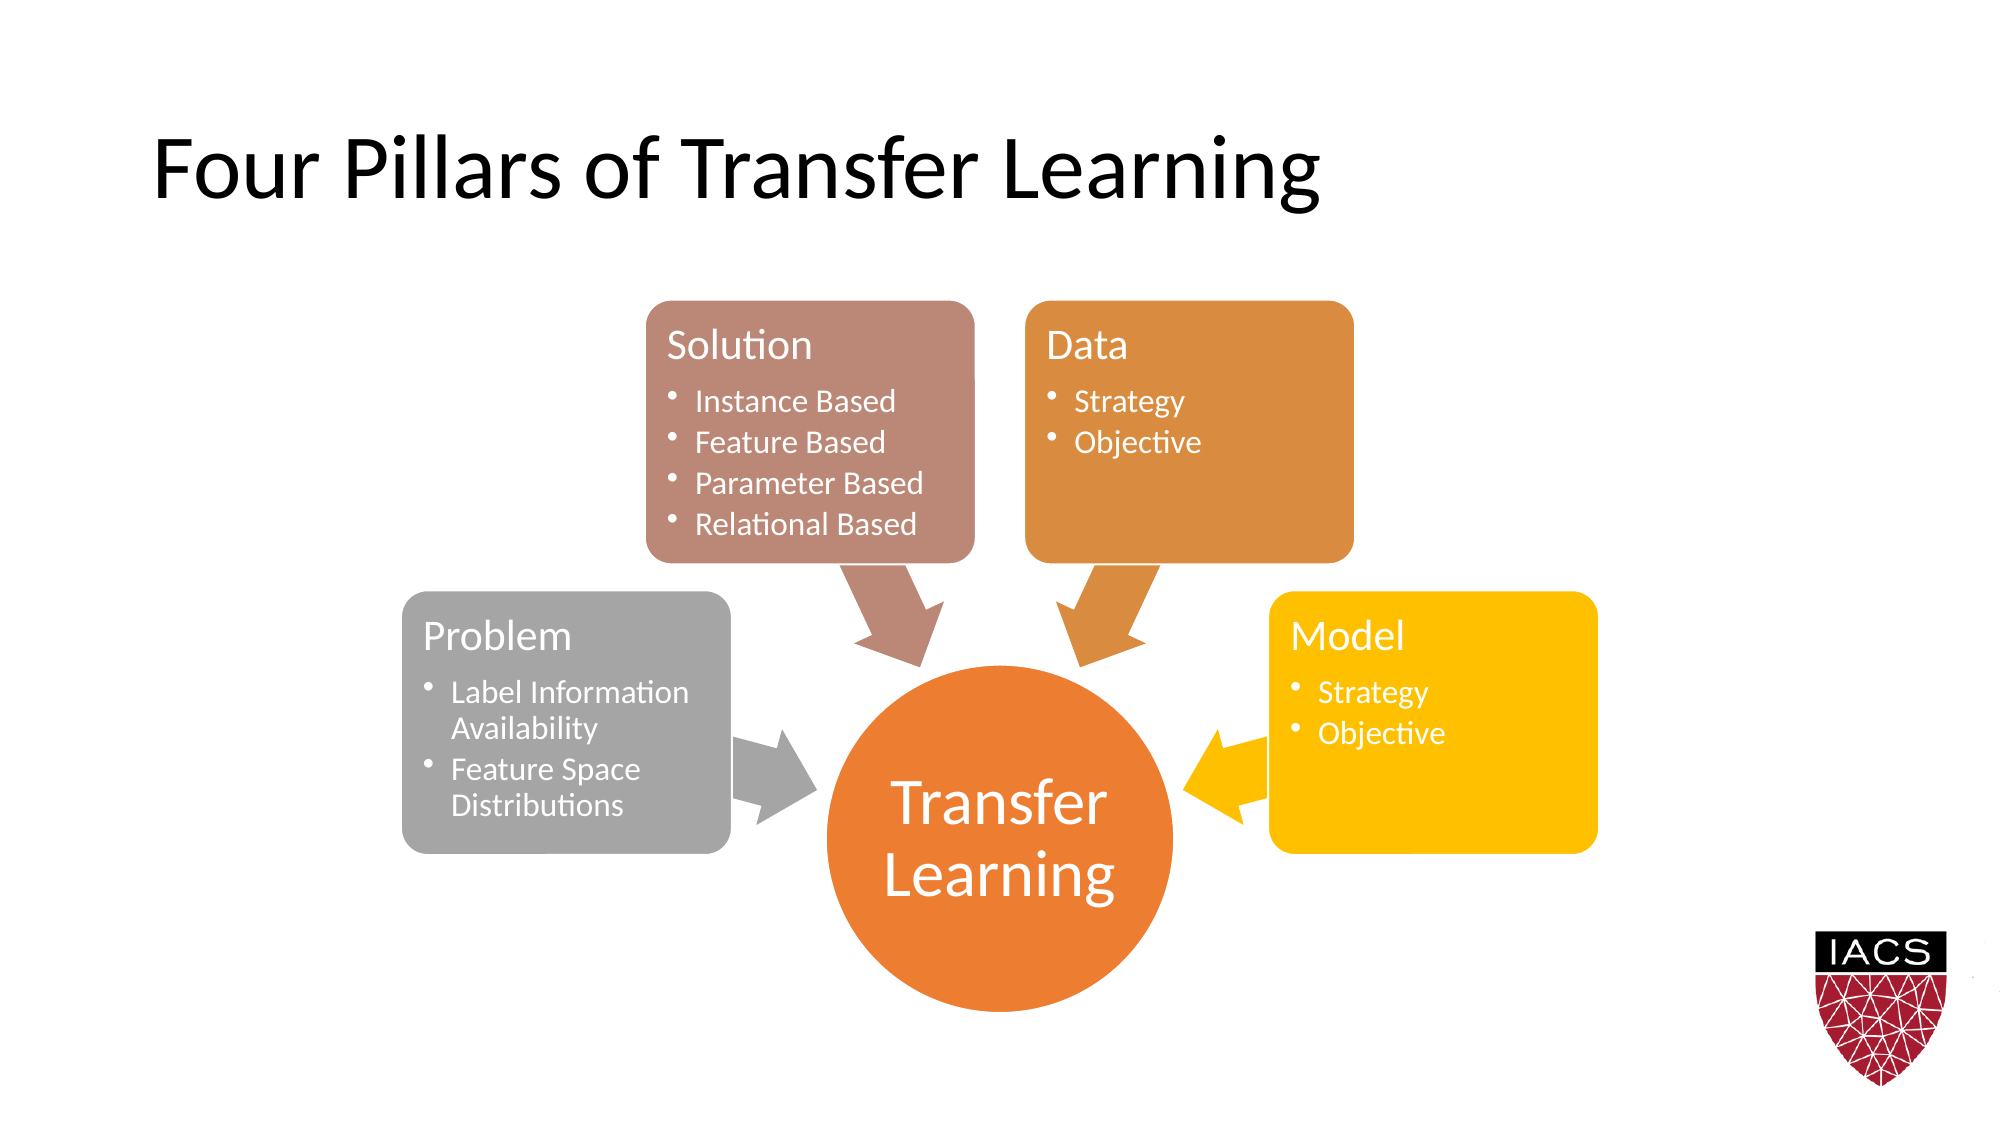

# Four Pillars of Transfer Learning
Transfer Learning
Problem
Label Information Availability
Feature Space Distributions
Solution
Instance Based
Feature Based
Parameter Based
Relational Based
Data
Strategy
Objective
Model
Strategy
Objective